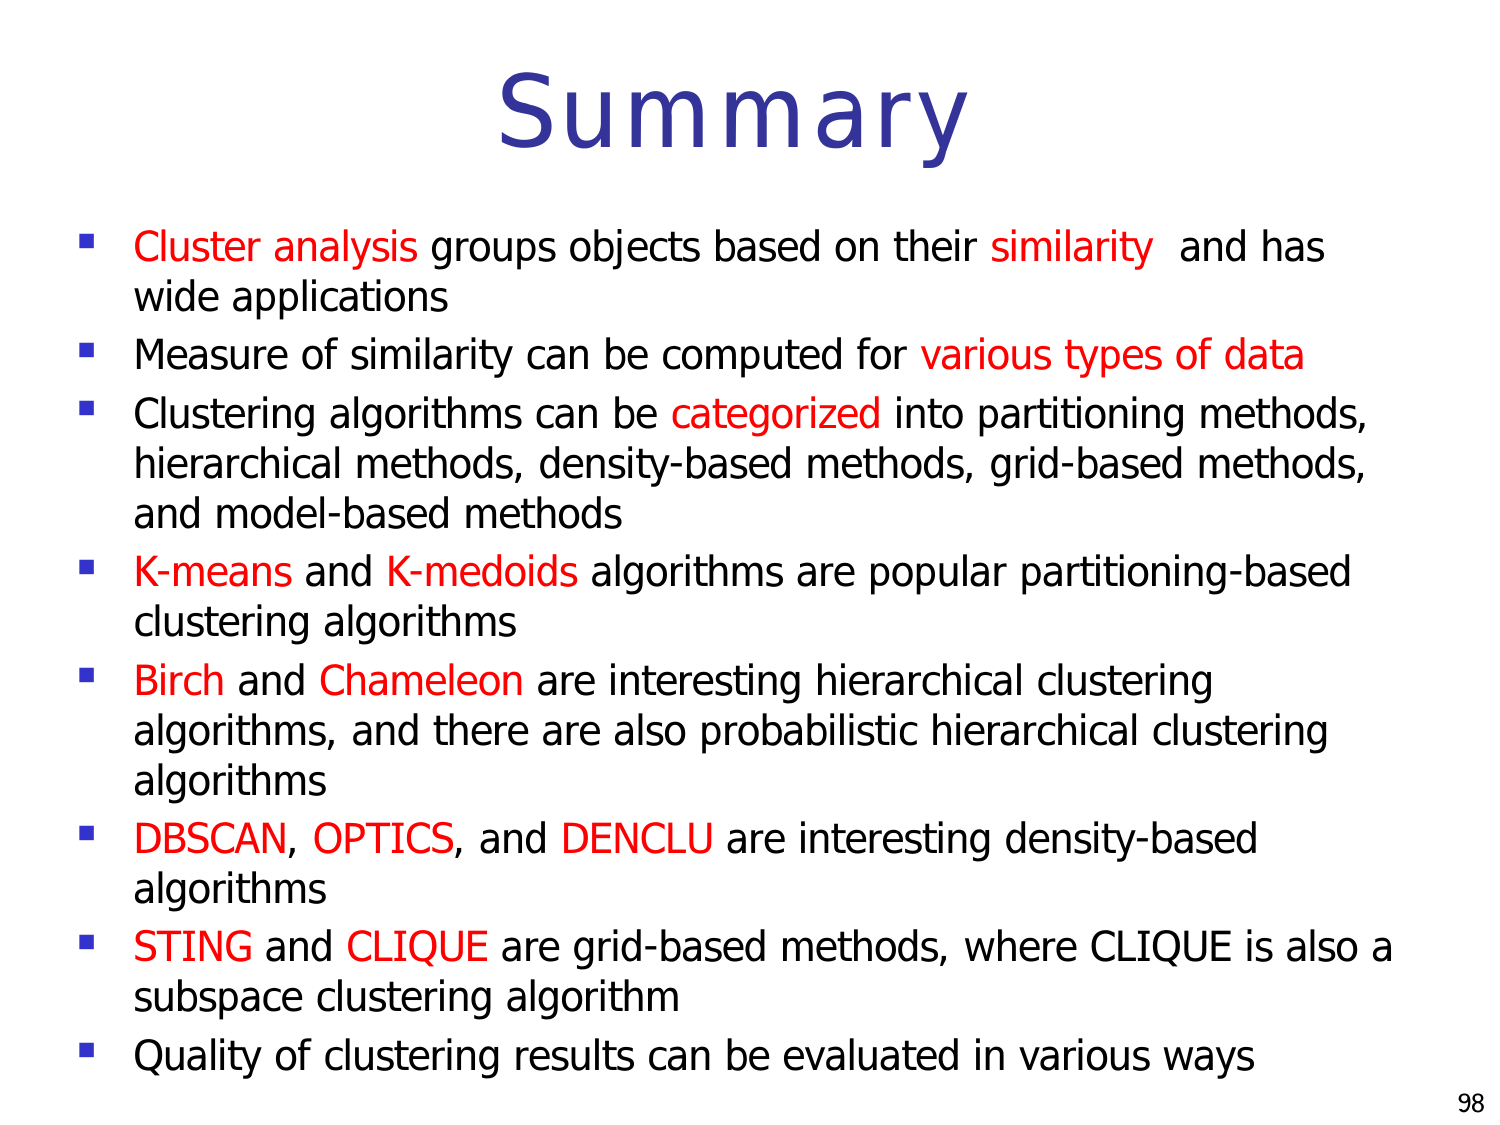

# Summary
Cluster analysis groups objects based on their similarity  and has wide applications
Measure of similarity can be computed for various types of data
Clustering algorithms can be categorized into partitioning methods, hierarchical methods, density-based methods, grid-based methods, and model-based methods
K-means and K-medoids algorithms are popular partitioning-based clustering algorithms
Birch and Chameleon are interesting hierarchical clustering algorithms, and there are also probabilistic hierarchical clustering algorithms
DBSCAN, OPTICS, and DENCLU are interesting density-based algorithms
STING and CLIQUE are grid-based methods, where CLIQUE is also a subspace clustering algorithm
Quality of clustering results can be evaluated in various ways
98